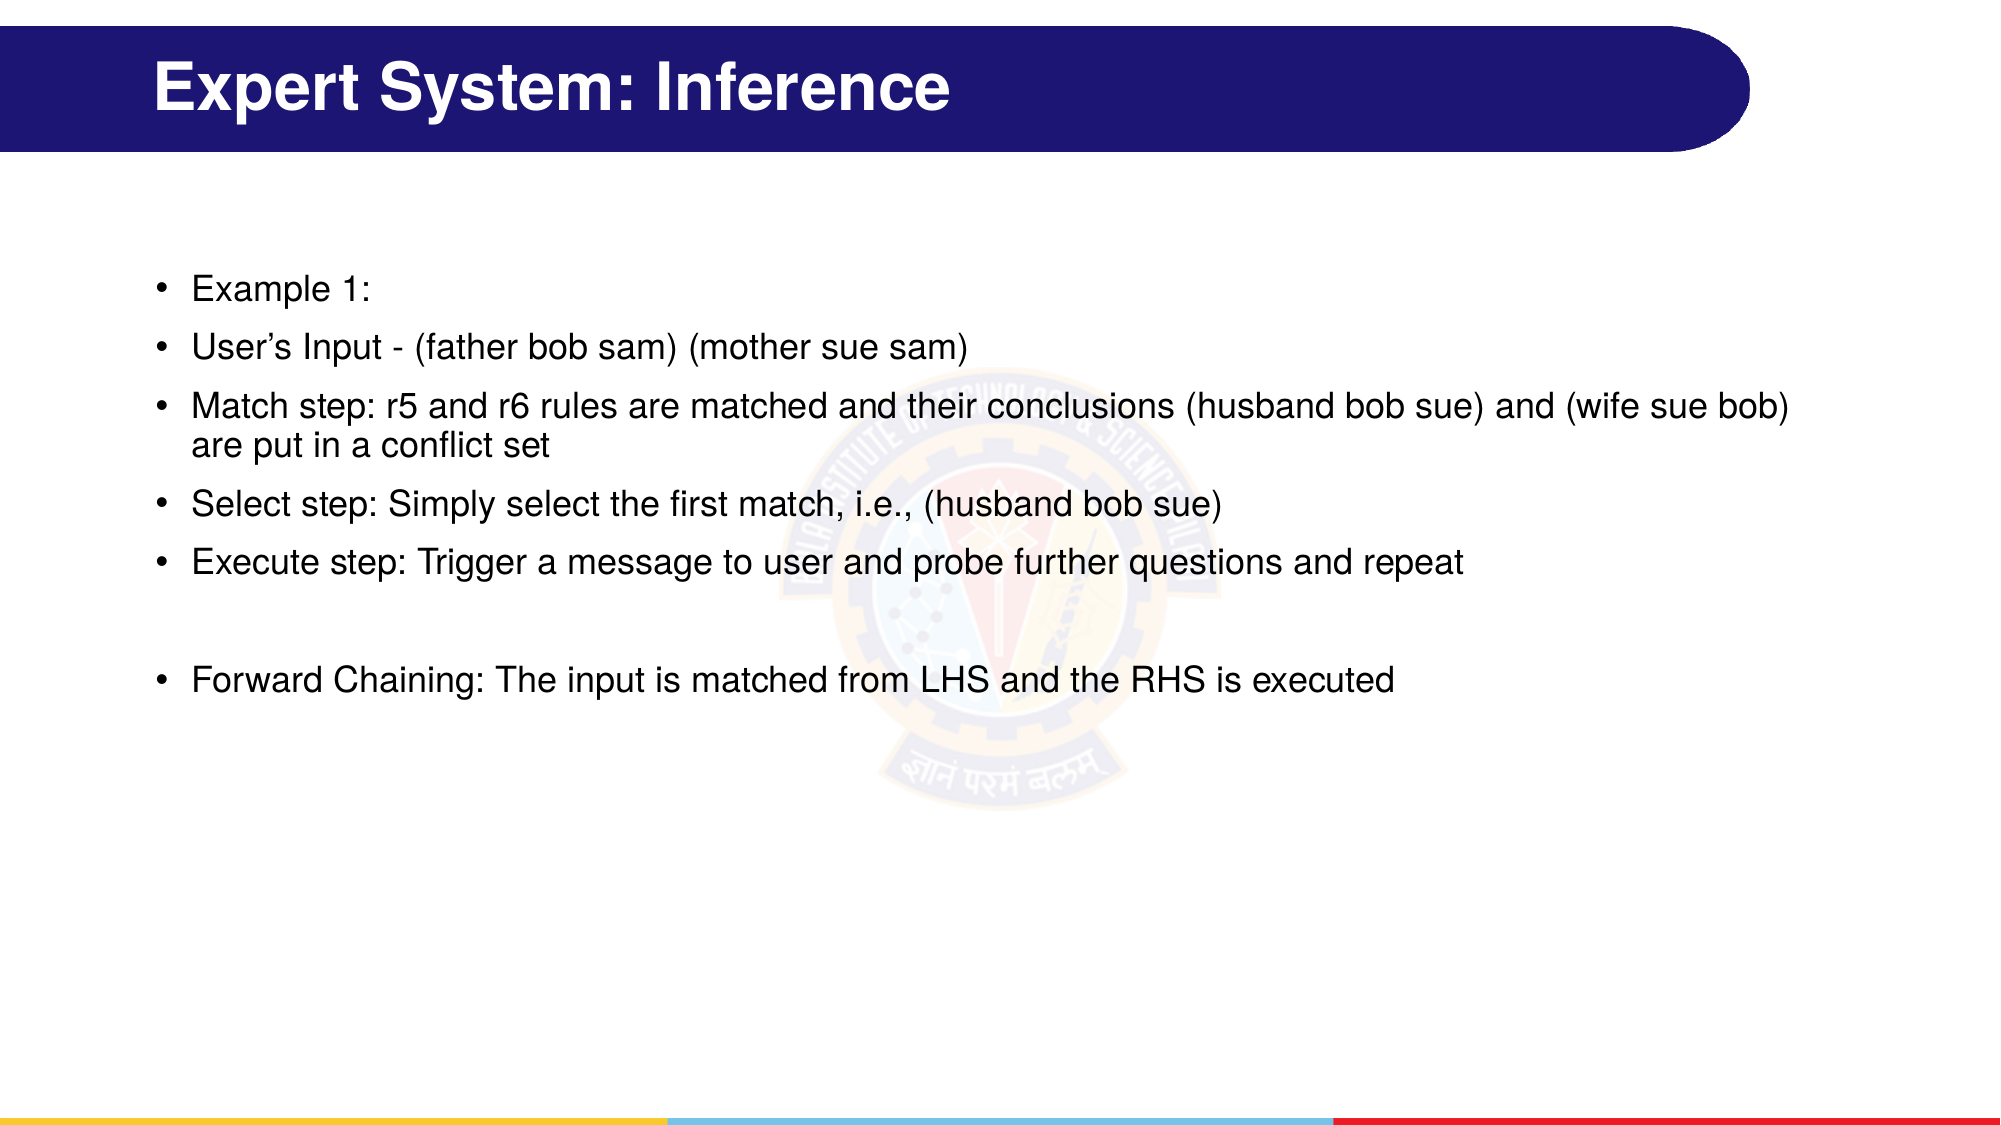

# Expert System: Inference

Example 1:
User’s Input - (father bob sam) (mother sue sam)
Match step: r5 and r6 rules are matched and their conclusions (husband bob sue) and (wife sue bob) are put in a conflict set
Select step: Simply select the first match, i.e., (husband bob sue)
Execute step: Trigger a message to user and probe further questions and repeat

Forward Chaining: The input is matched from LHS and the RHS is executed